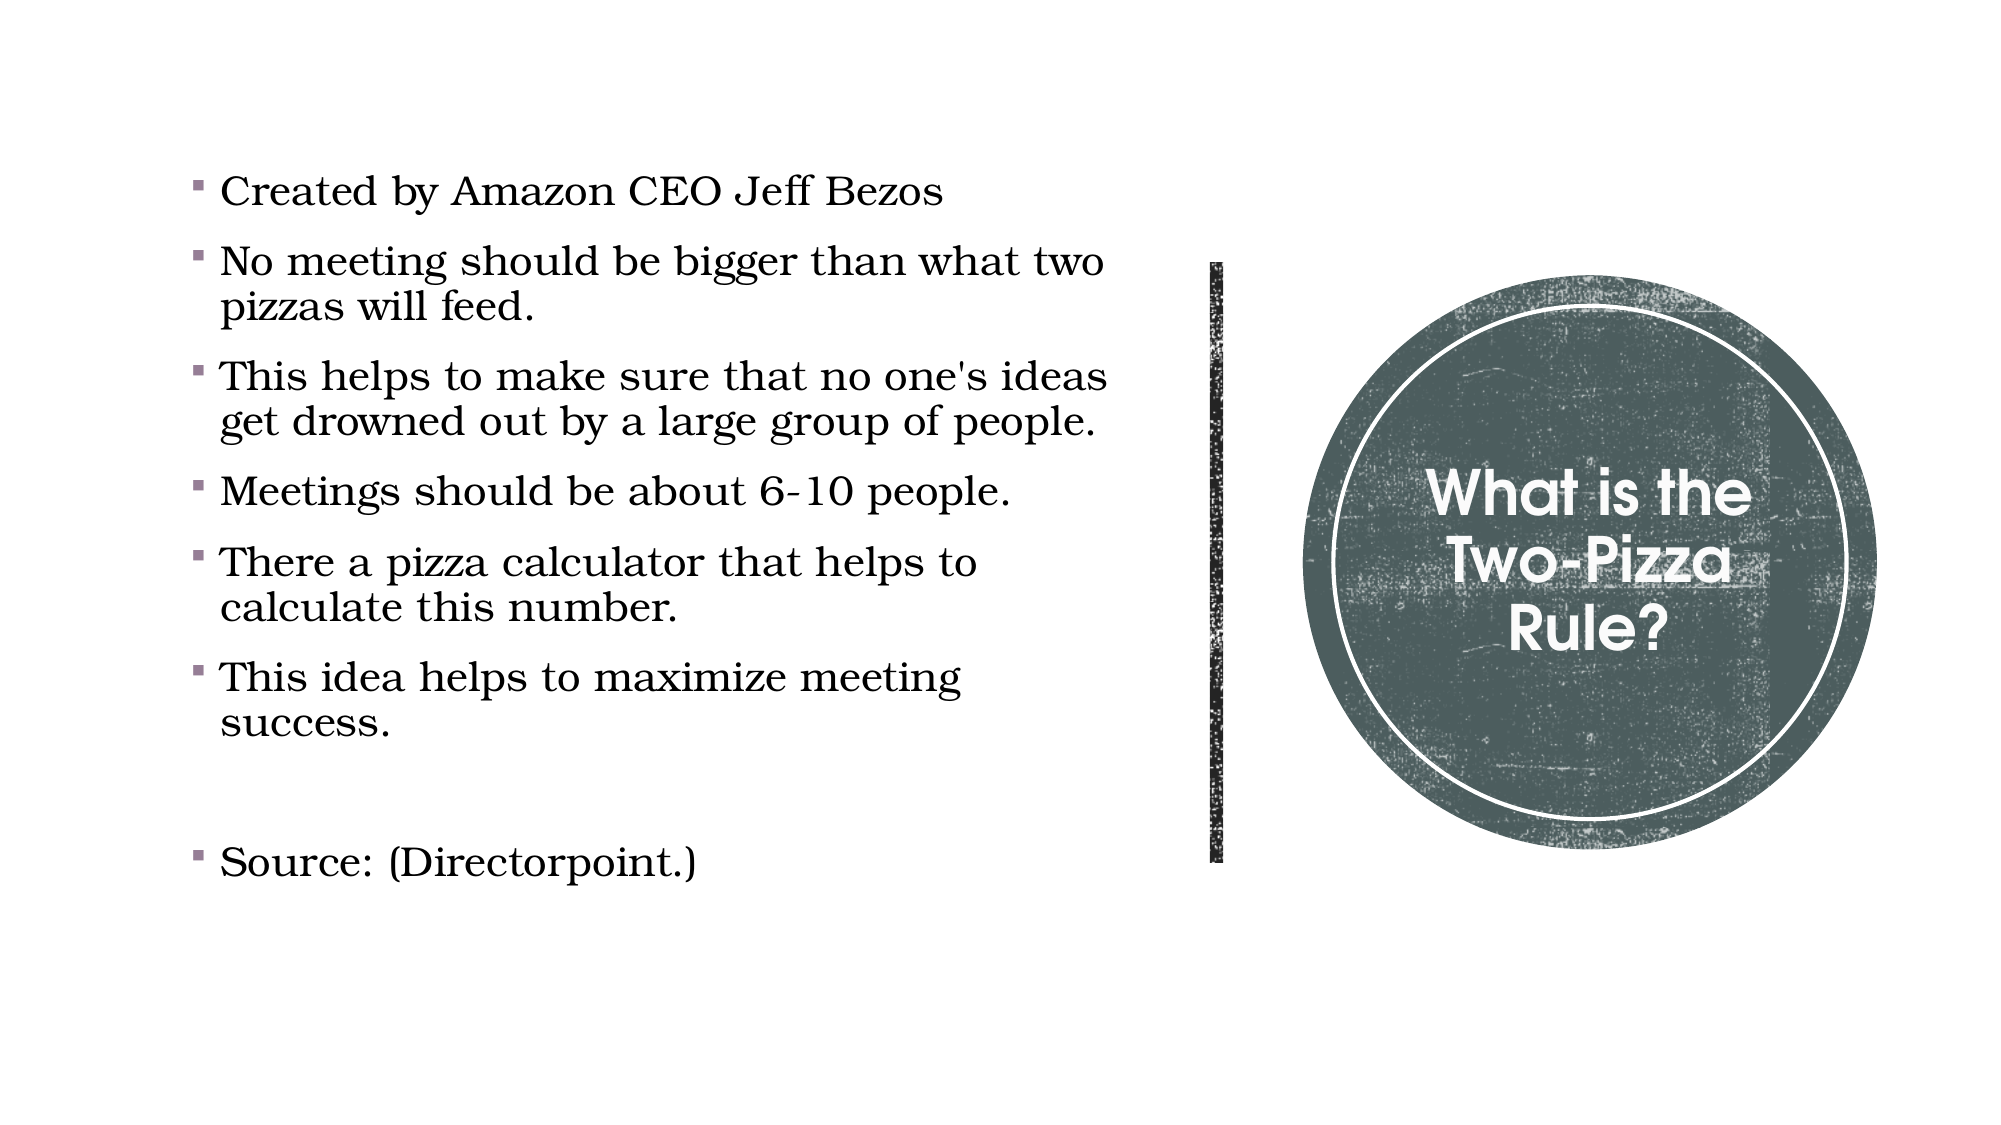

Created by Amazon CEO Jeff Bezos
No meeting should be bigger than what two pizzas will feed.
This helps to make sure that no one's ideas get drowned out by a large group of people.
Meetings should be about 6-10 people.
There a pizza calculator that helps to calculate this number.
This idea helps to maximize meeting success.

Source: (Directorpoint.)

# What is the Two-Pizza Rule?